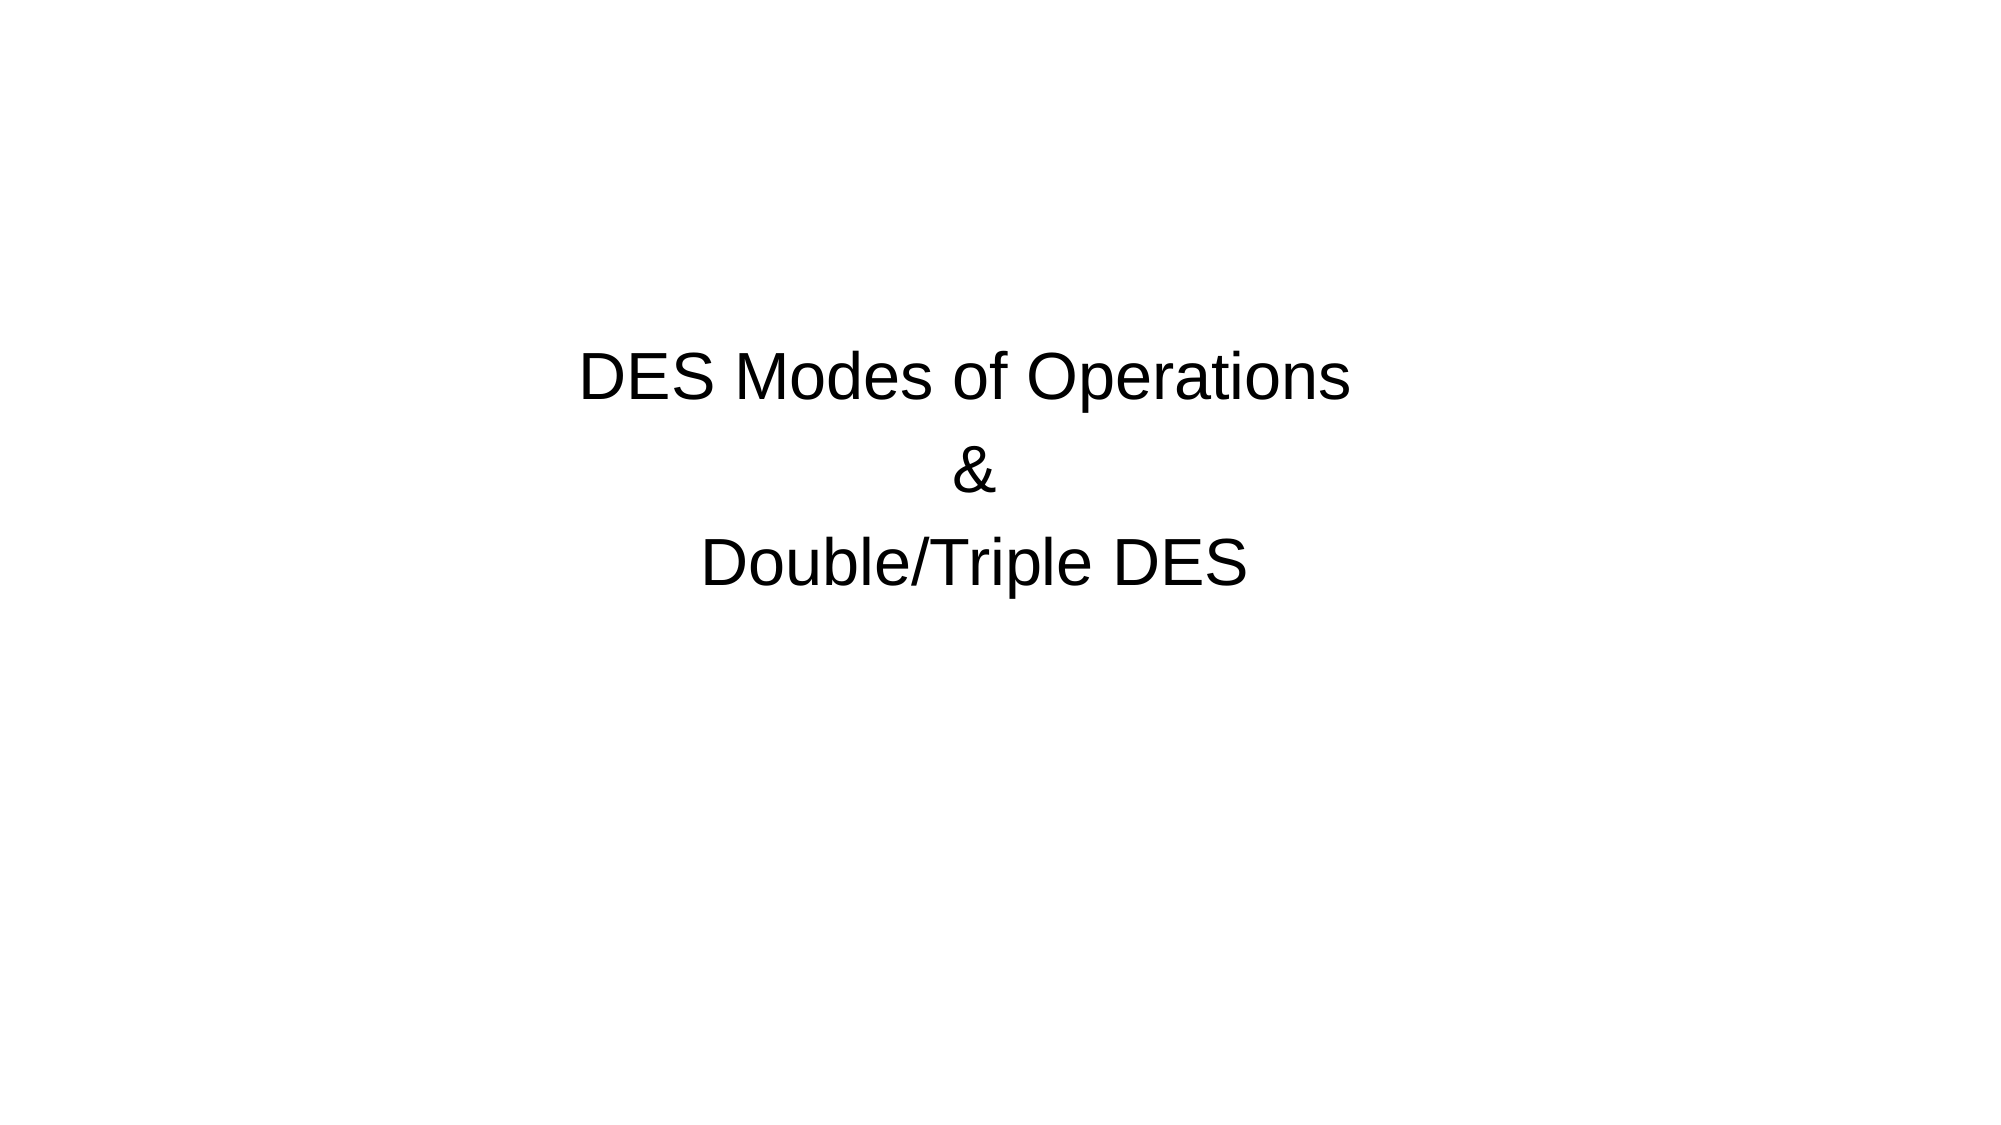

DES Modes of Operations
&
Double/Triple DES